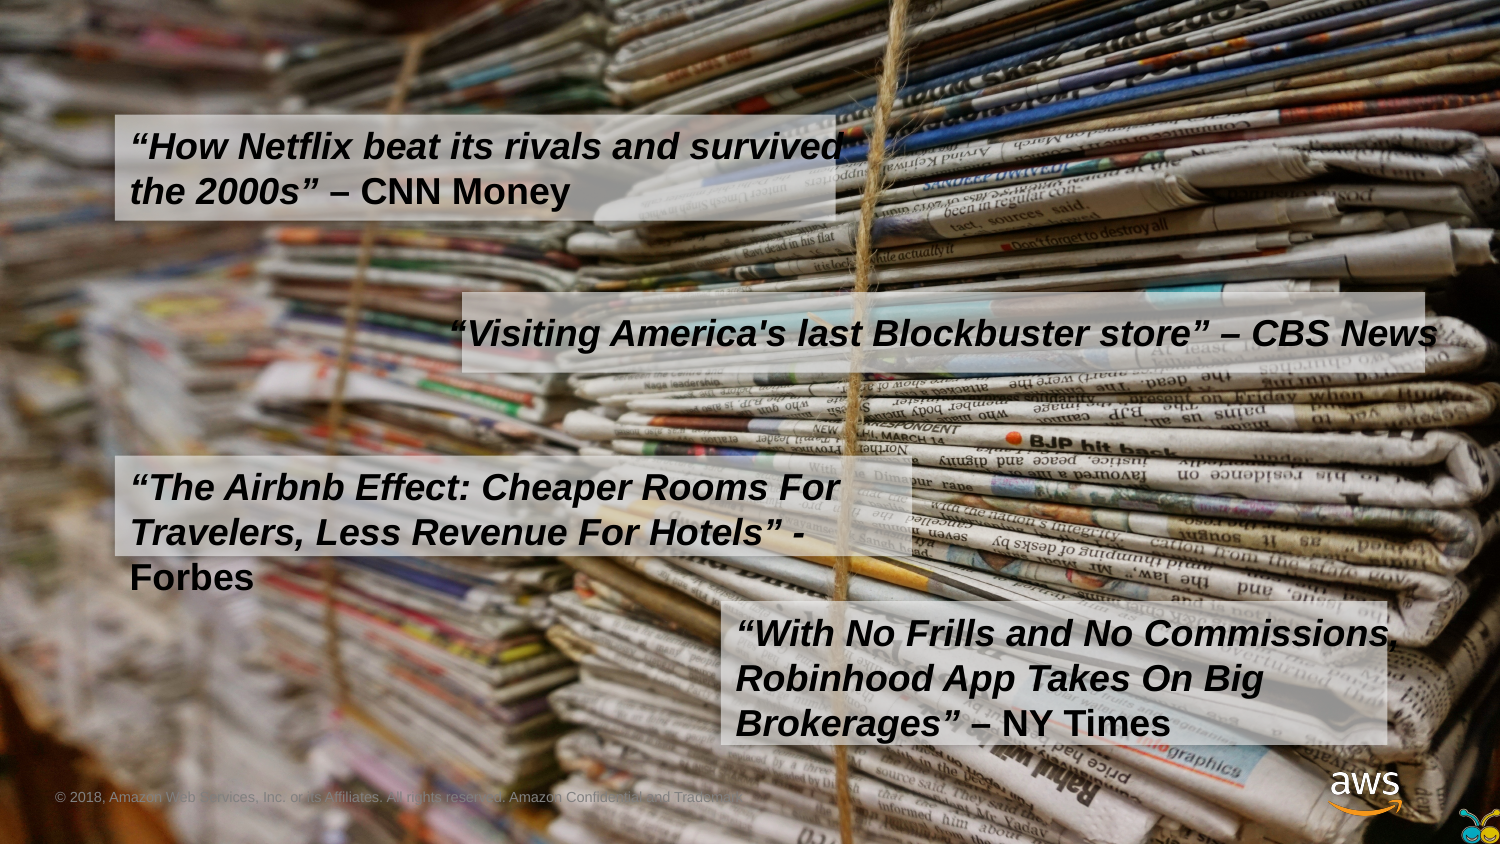

“How Netflix beat its rivals and survived the 2000s” – CNN Money

“Visiting America's last Blockbuster store” – CBS News

“The Airbnb Effect: Cheaper Rooms For Travelers, Less Revenue For Hotels” - Forbes

“With No Frills and No Commissions, Robinhood App Takes On Big Brokerages” – NY Times